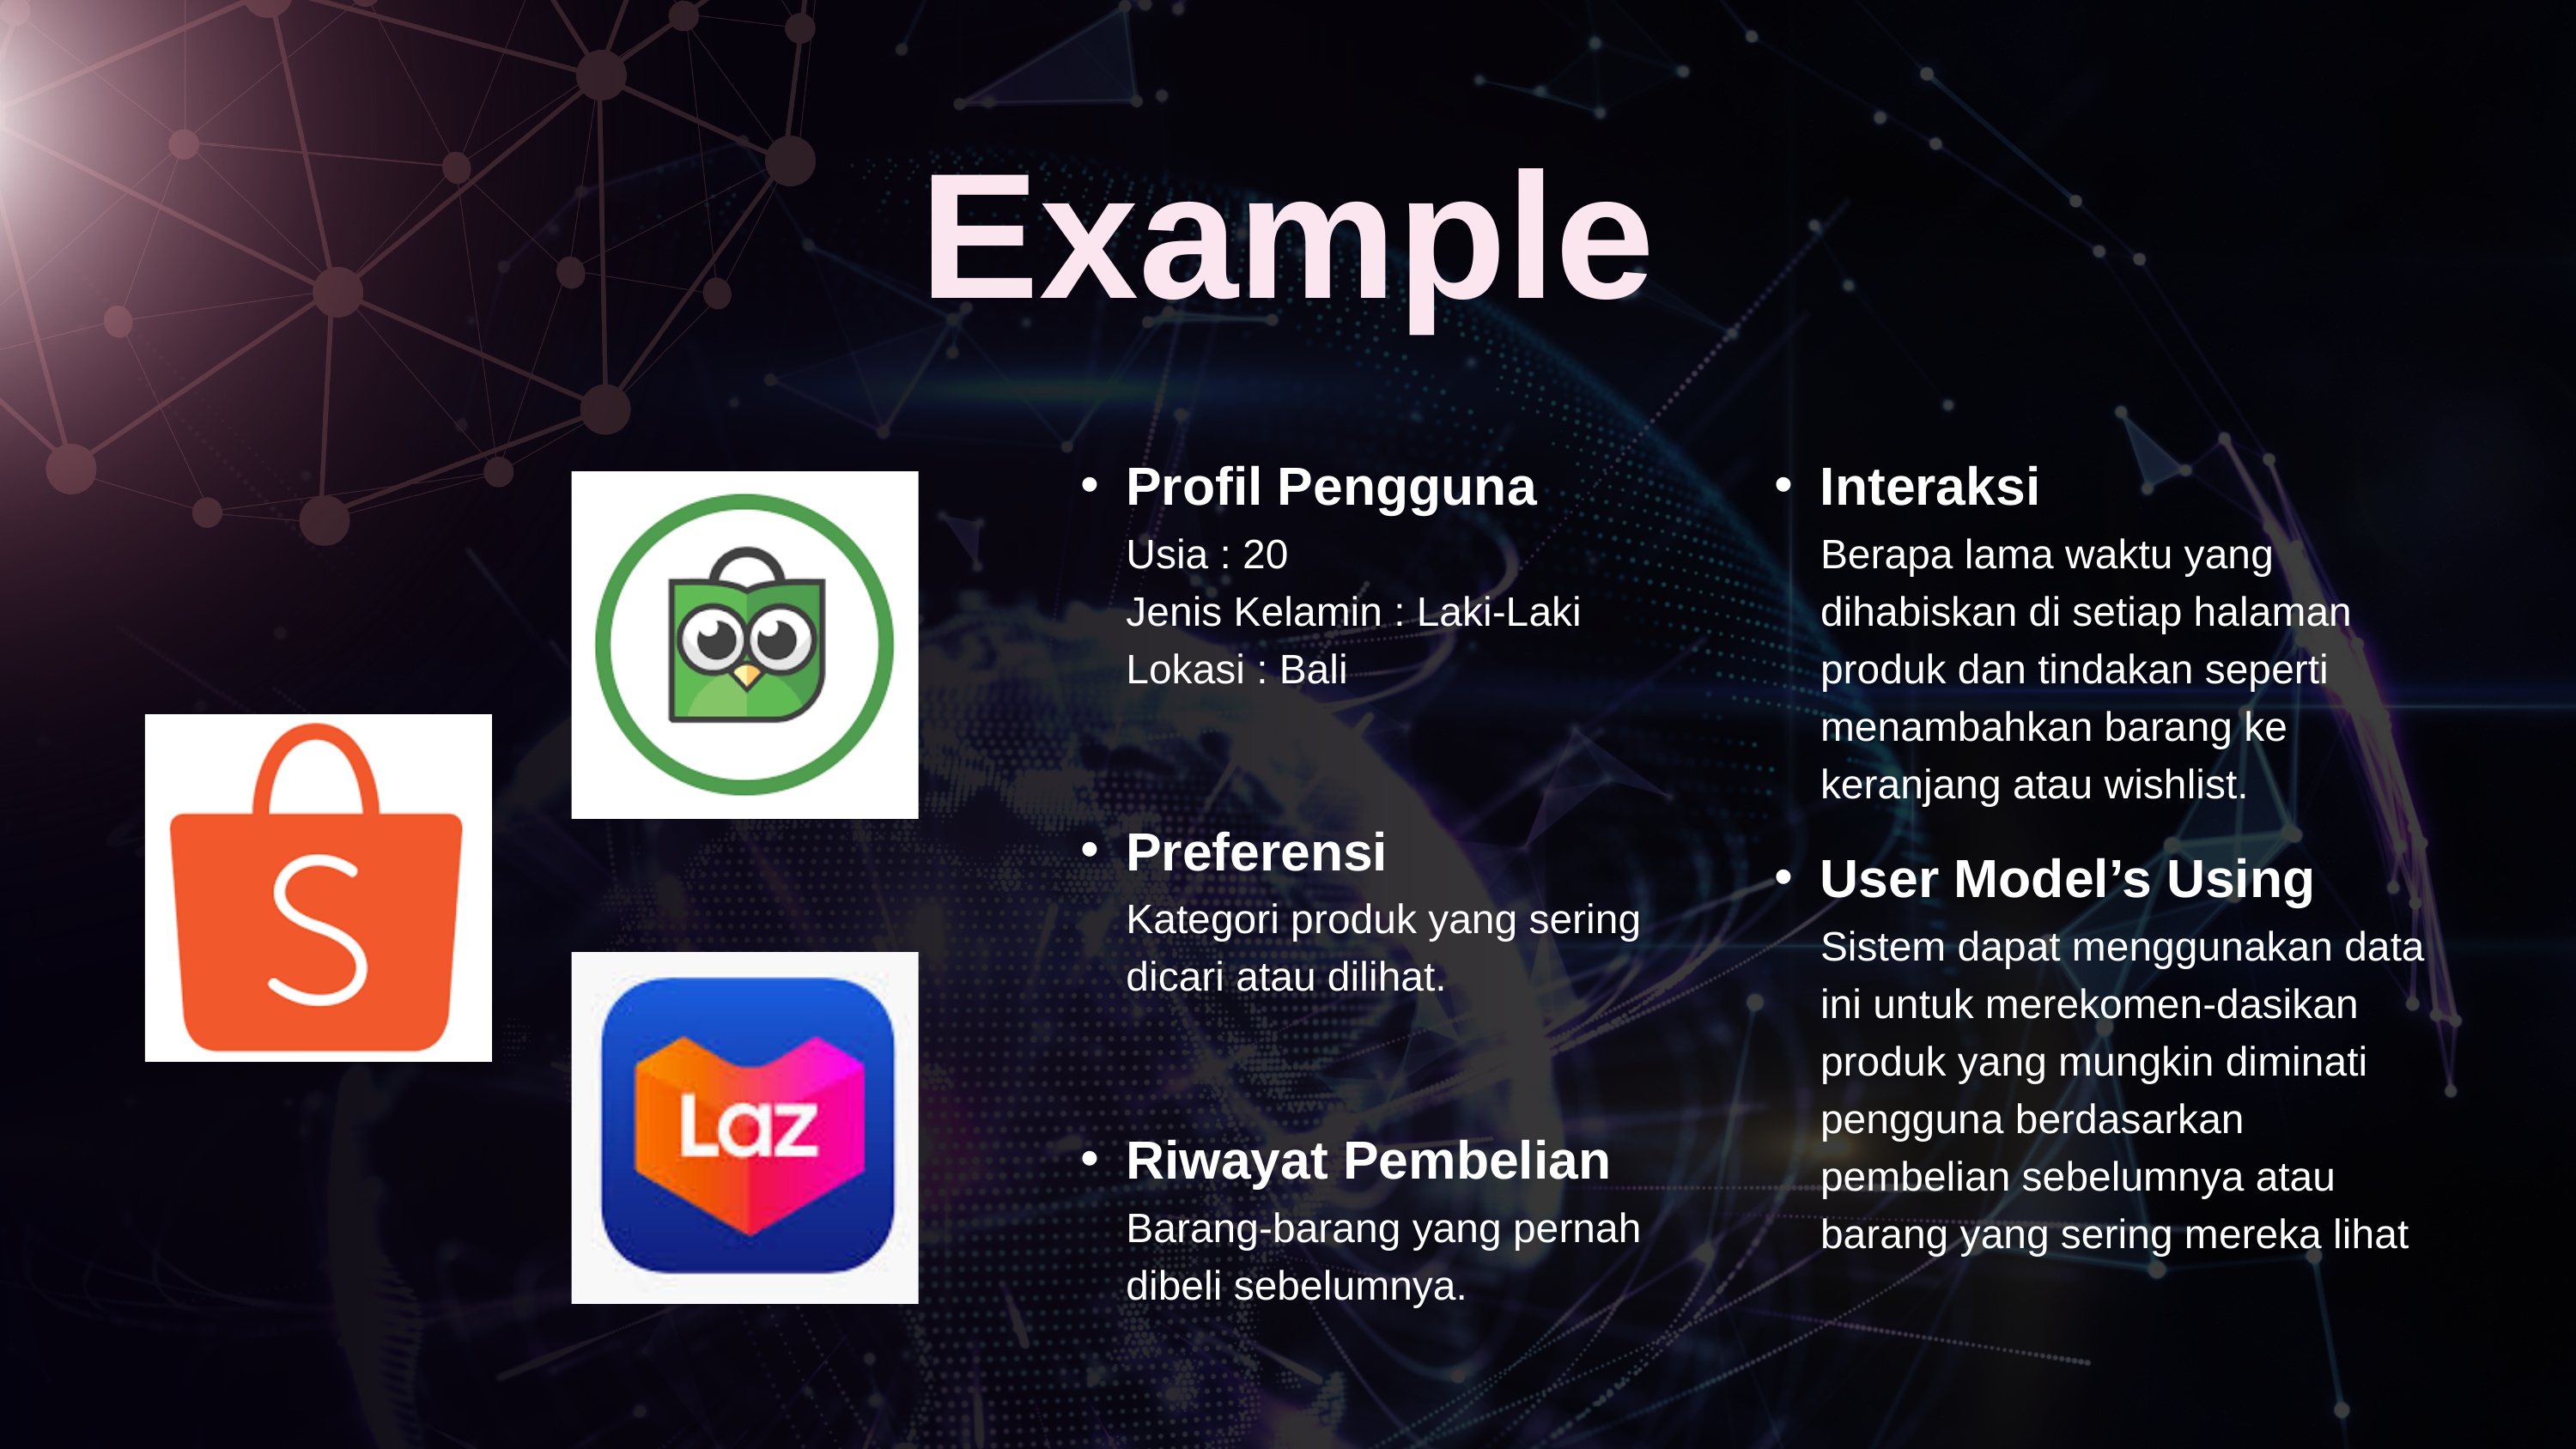

Example
Profil Pengguna
Usia : 20
Jenis Kelamin : Laki-Laki
Lokasi : Bali
Interaksi
Berapa lama waktu yang dihabiskan di setiap halaman produk dan tindakan seperti menambahkan barang ke keranjang atau wishlist.

Preferensi
Kategori produk yang sering dicari atau dilihat.
User Model’s Using
Sistem dapat menggunakan data ini untuk merekomen-dasikan produk yang mungkin diminati pengguna berdasarkan pembelian sebelumnya atau barang yang sering mereka lihat

Riwayat Pembelian
Barang-barang yang pernah dibeli sebelumnya.